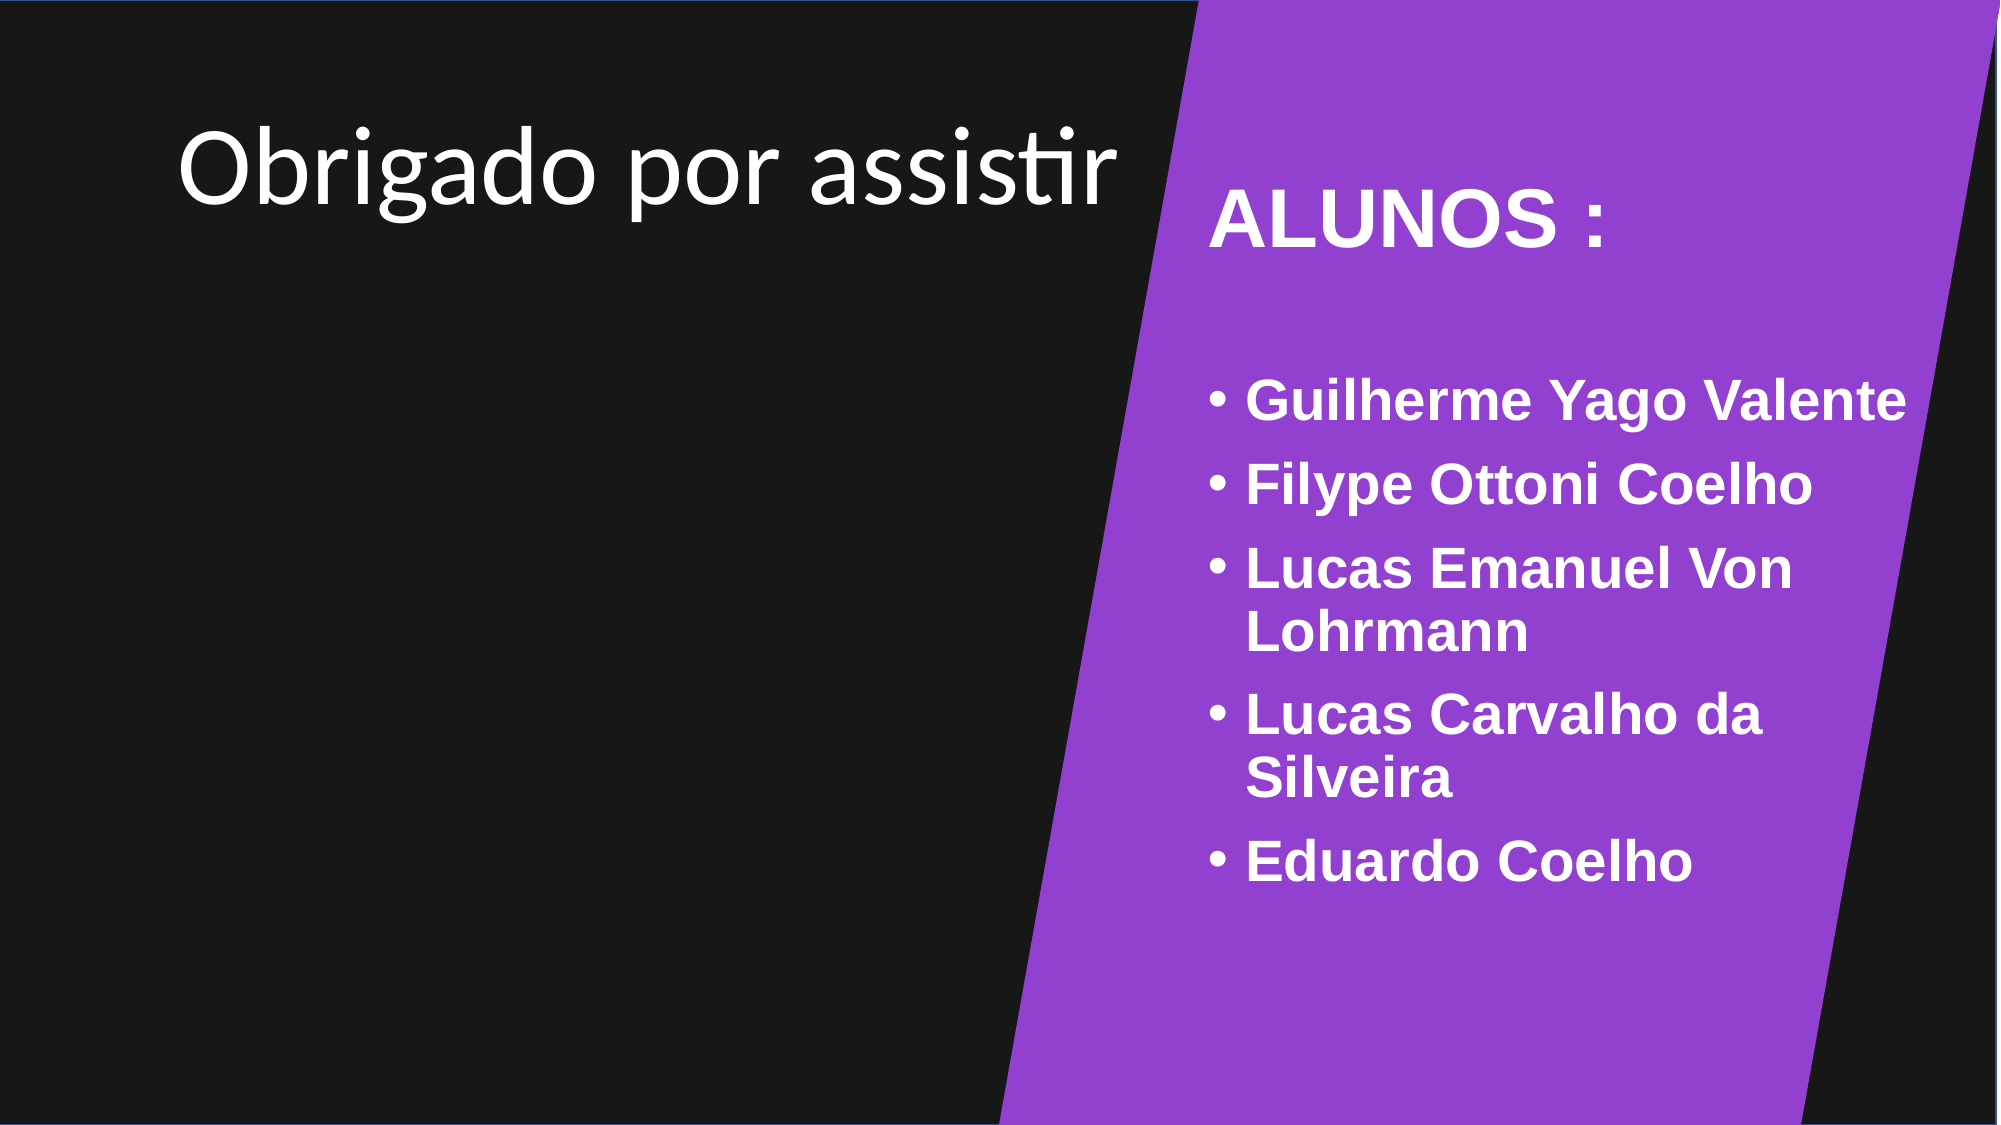

# Obrigado por assistir
ALUNOS :

Guilherme Yago Valente
Filype Ottoni Coelho
Lucas Emanuel Von Lohrmann
Lucas Carvalho da Silveira
Eduardo Coelho